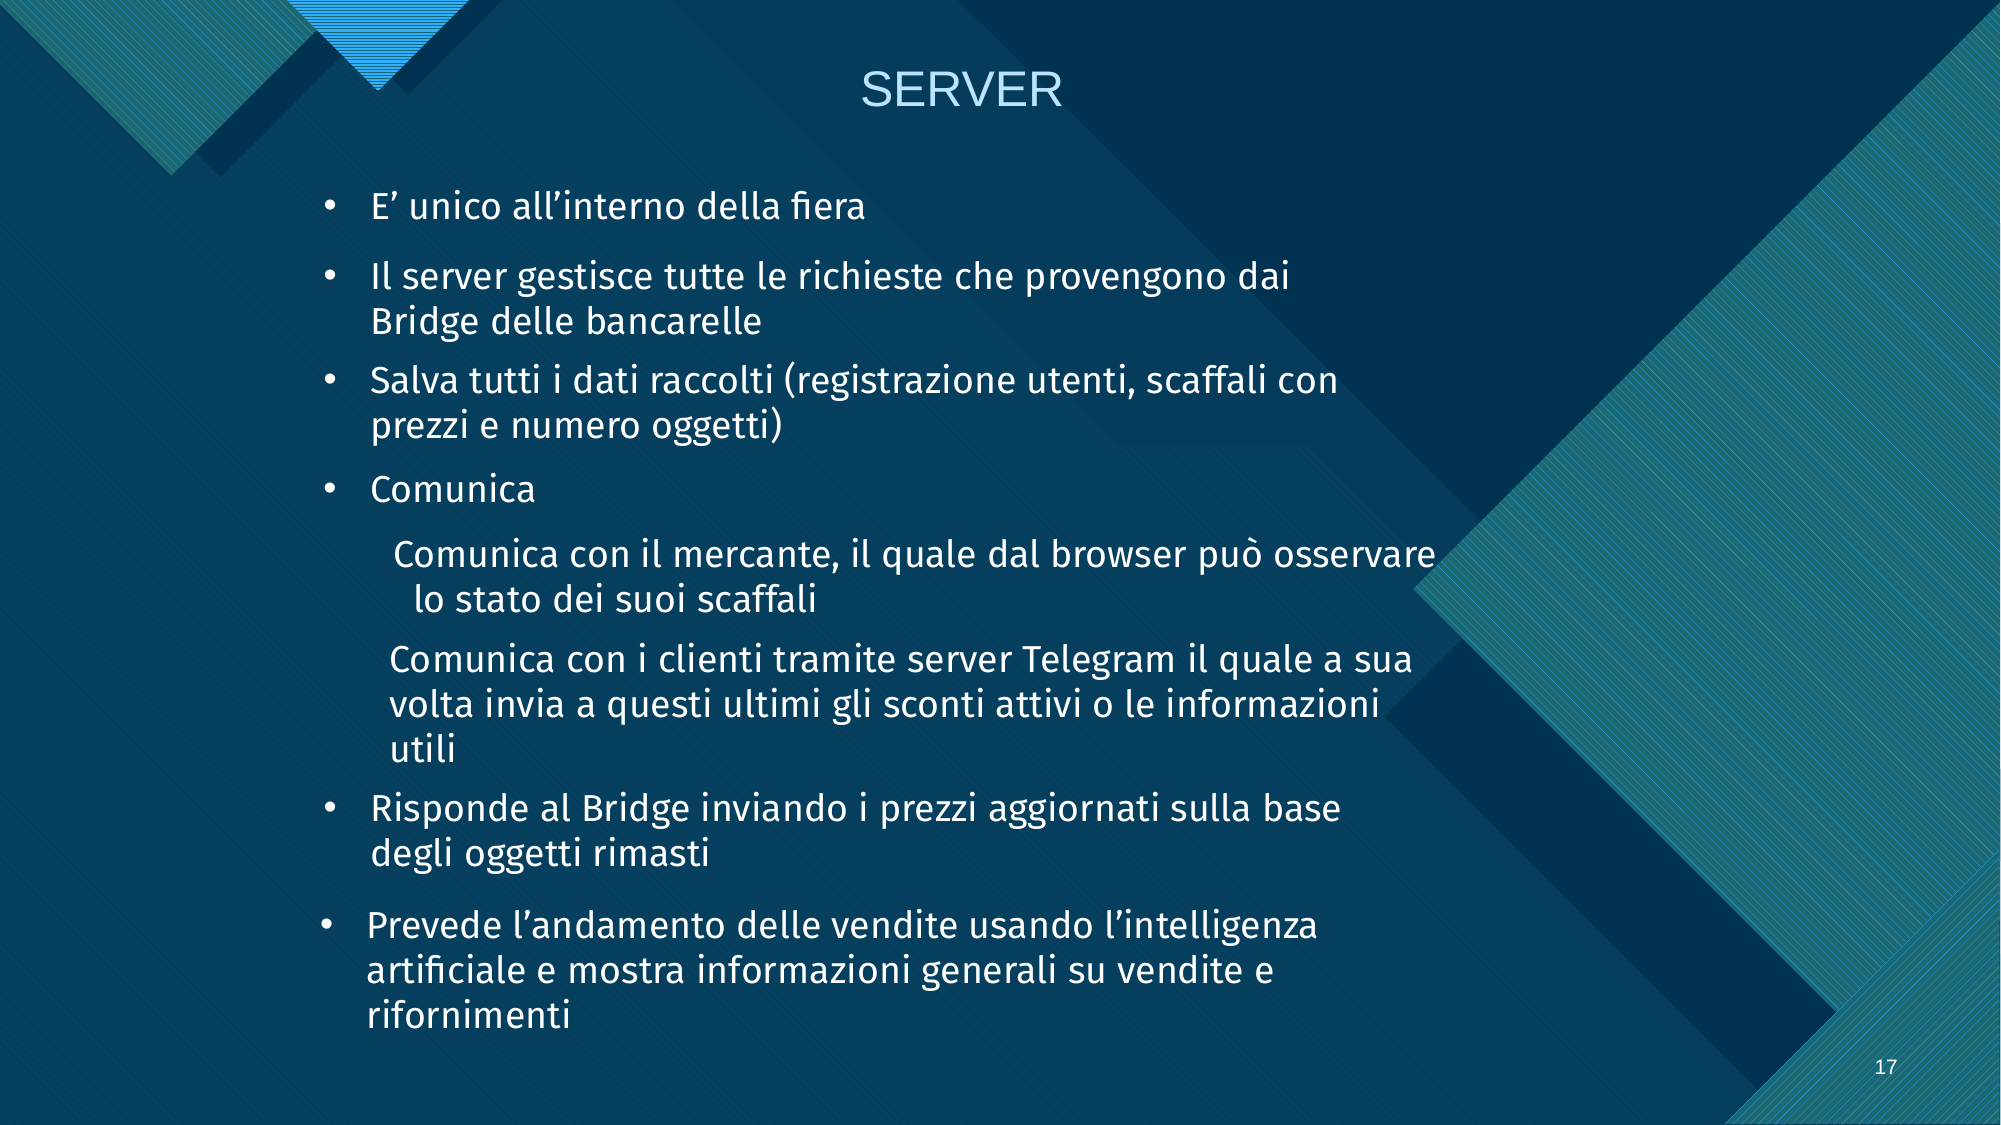

SERVER
E’ unico all’interno della fiera
Il server gestisce tutte le richieste che provengono dai Bridge delle bancarelle
Salva tutti i dati raccolti (registrazione utenti, scaffali con prezzi e numero oggetti)
Comunica
Comunica con il mercante, il quale dal browser può osservare   lo stato dei suoi scaffali
Comunica con i clienti tramite server Telegram il quale a sua volta invia a questi ultimi gli sconti attivi o le informazioni utili
Risponde al Bridge inviando i prezzi aggiornati sulla base degli oggetti rimasti
Prevede l’andamento delle vendite usando l’intelligenza artificiale e mostra informazioni generali su vendite e rifornimenti
17